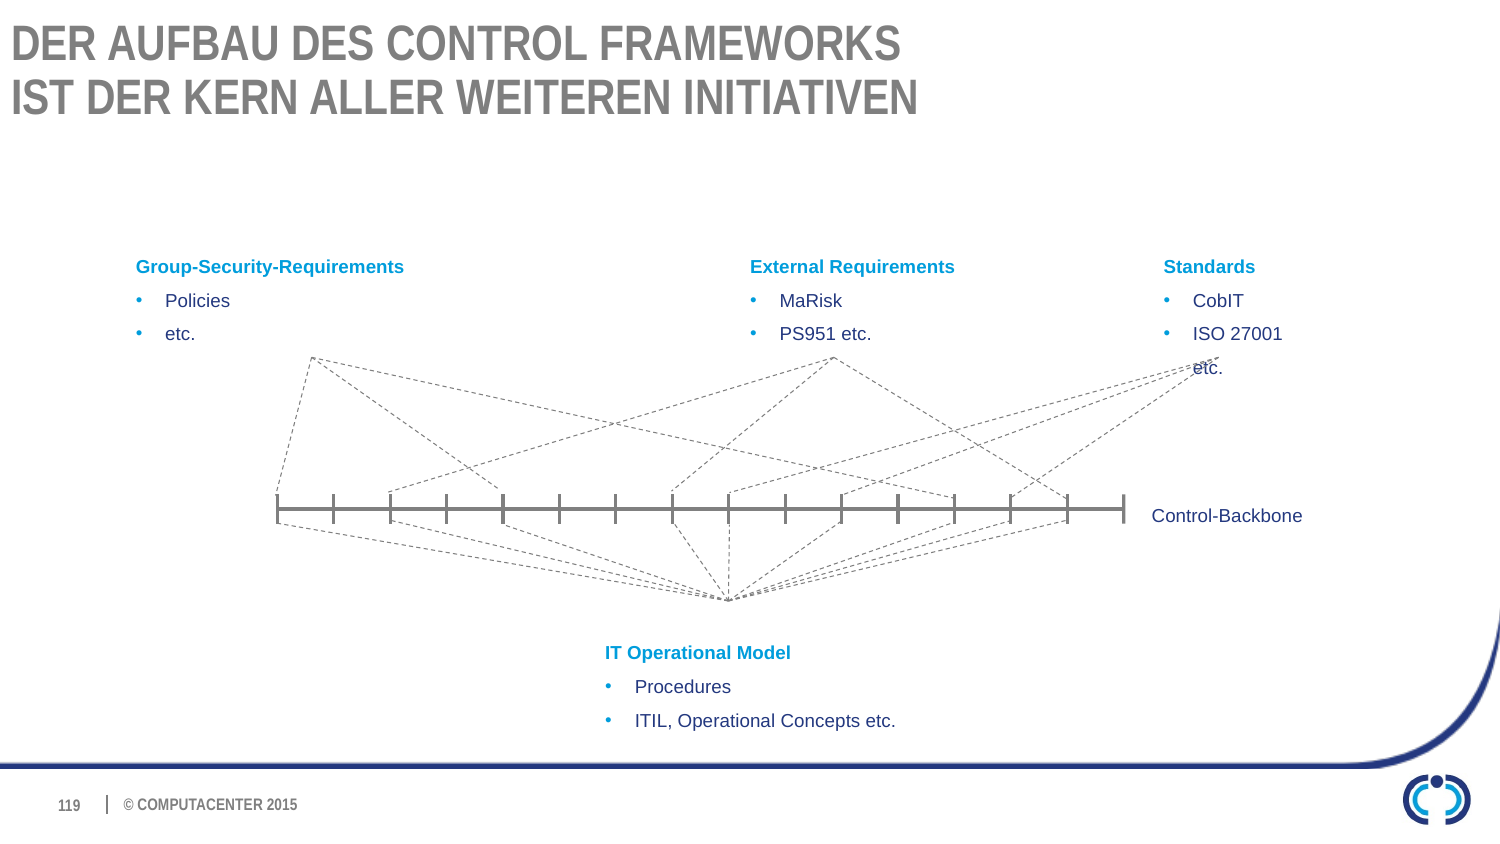

# Der Aufbau des Control Frameworks ist der Kern aller weiteren Initiativen
Standards
CobIT
ISO 27001 etc.
Group-Security-Requirements
Policies
etc.
External Requirements
MaRisk
PS951 etc.
Control-Backbone
IT Operational Model
Procedures
ITIL, Operational Concepts etc.
119